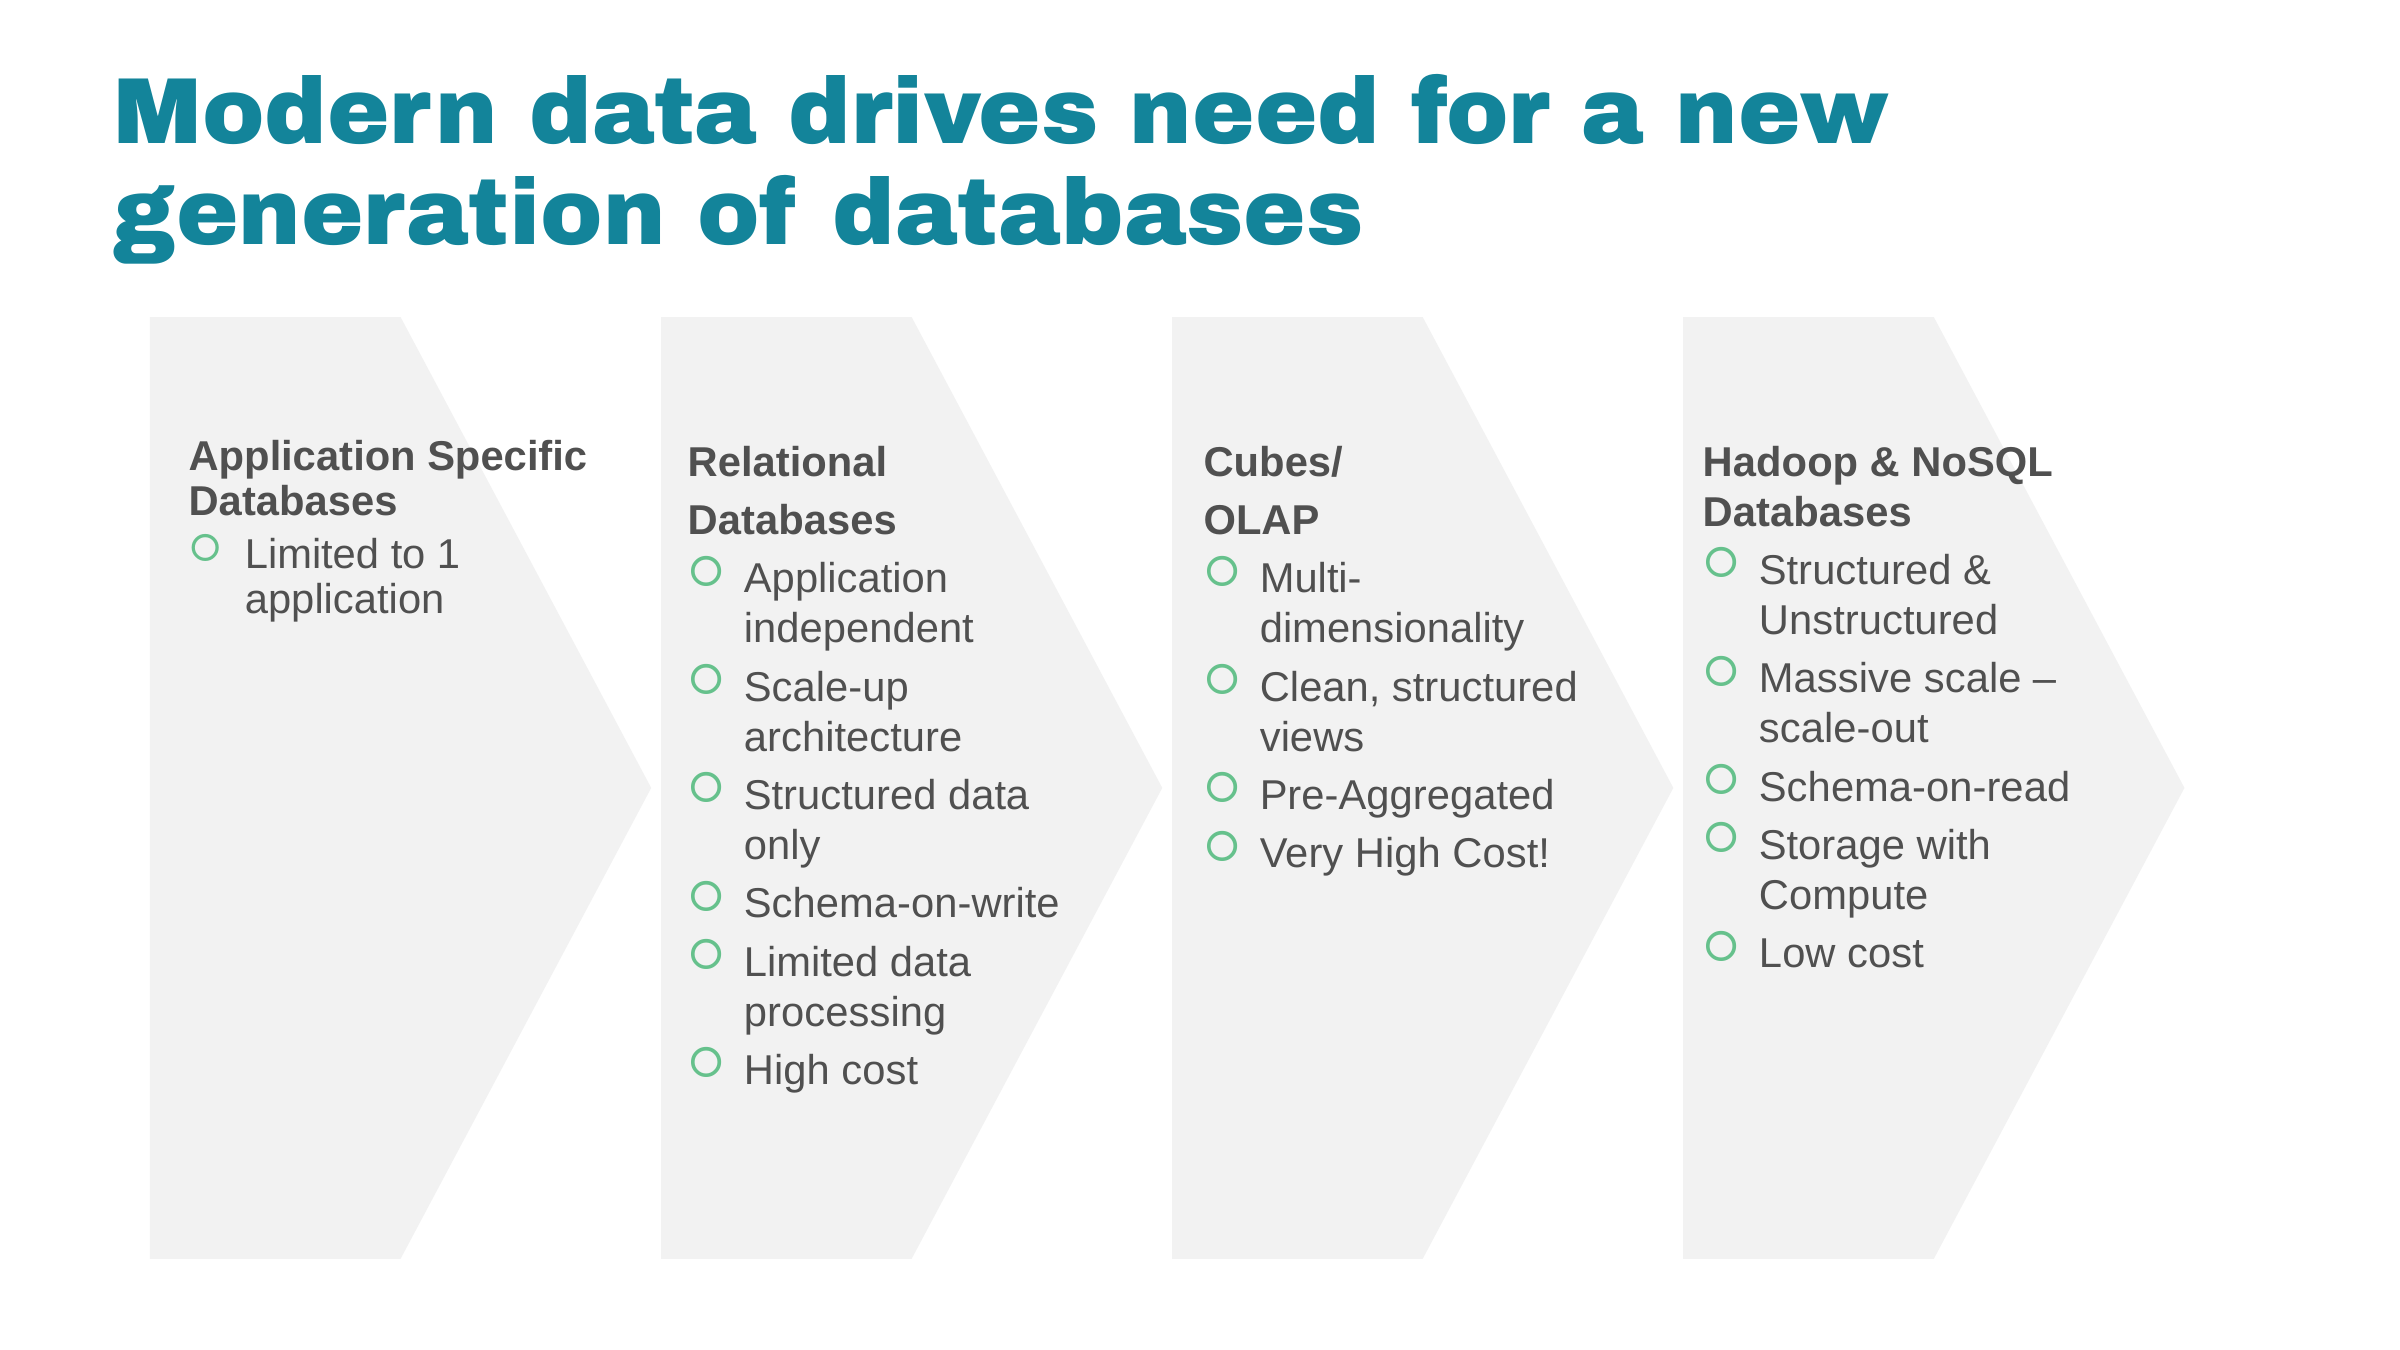

Modern data drives need for a new generation of databases

Application Specific Databases
Limited to 1 application

Relational
Databases
Application independent
Scale-up architecture
Structured data only
Schema-on-write
Limited data processing
High cost

Cubes/
OLAP
Multi-dimensionality
Clean, structured views
Pre-Aggregated
Very High Cost!

Hadoop & NoSQL Databases
Structured & Unstructured
Massive scale – scale-out
Schema-on-read
Storage with Compute
Low cost